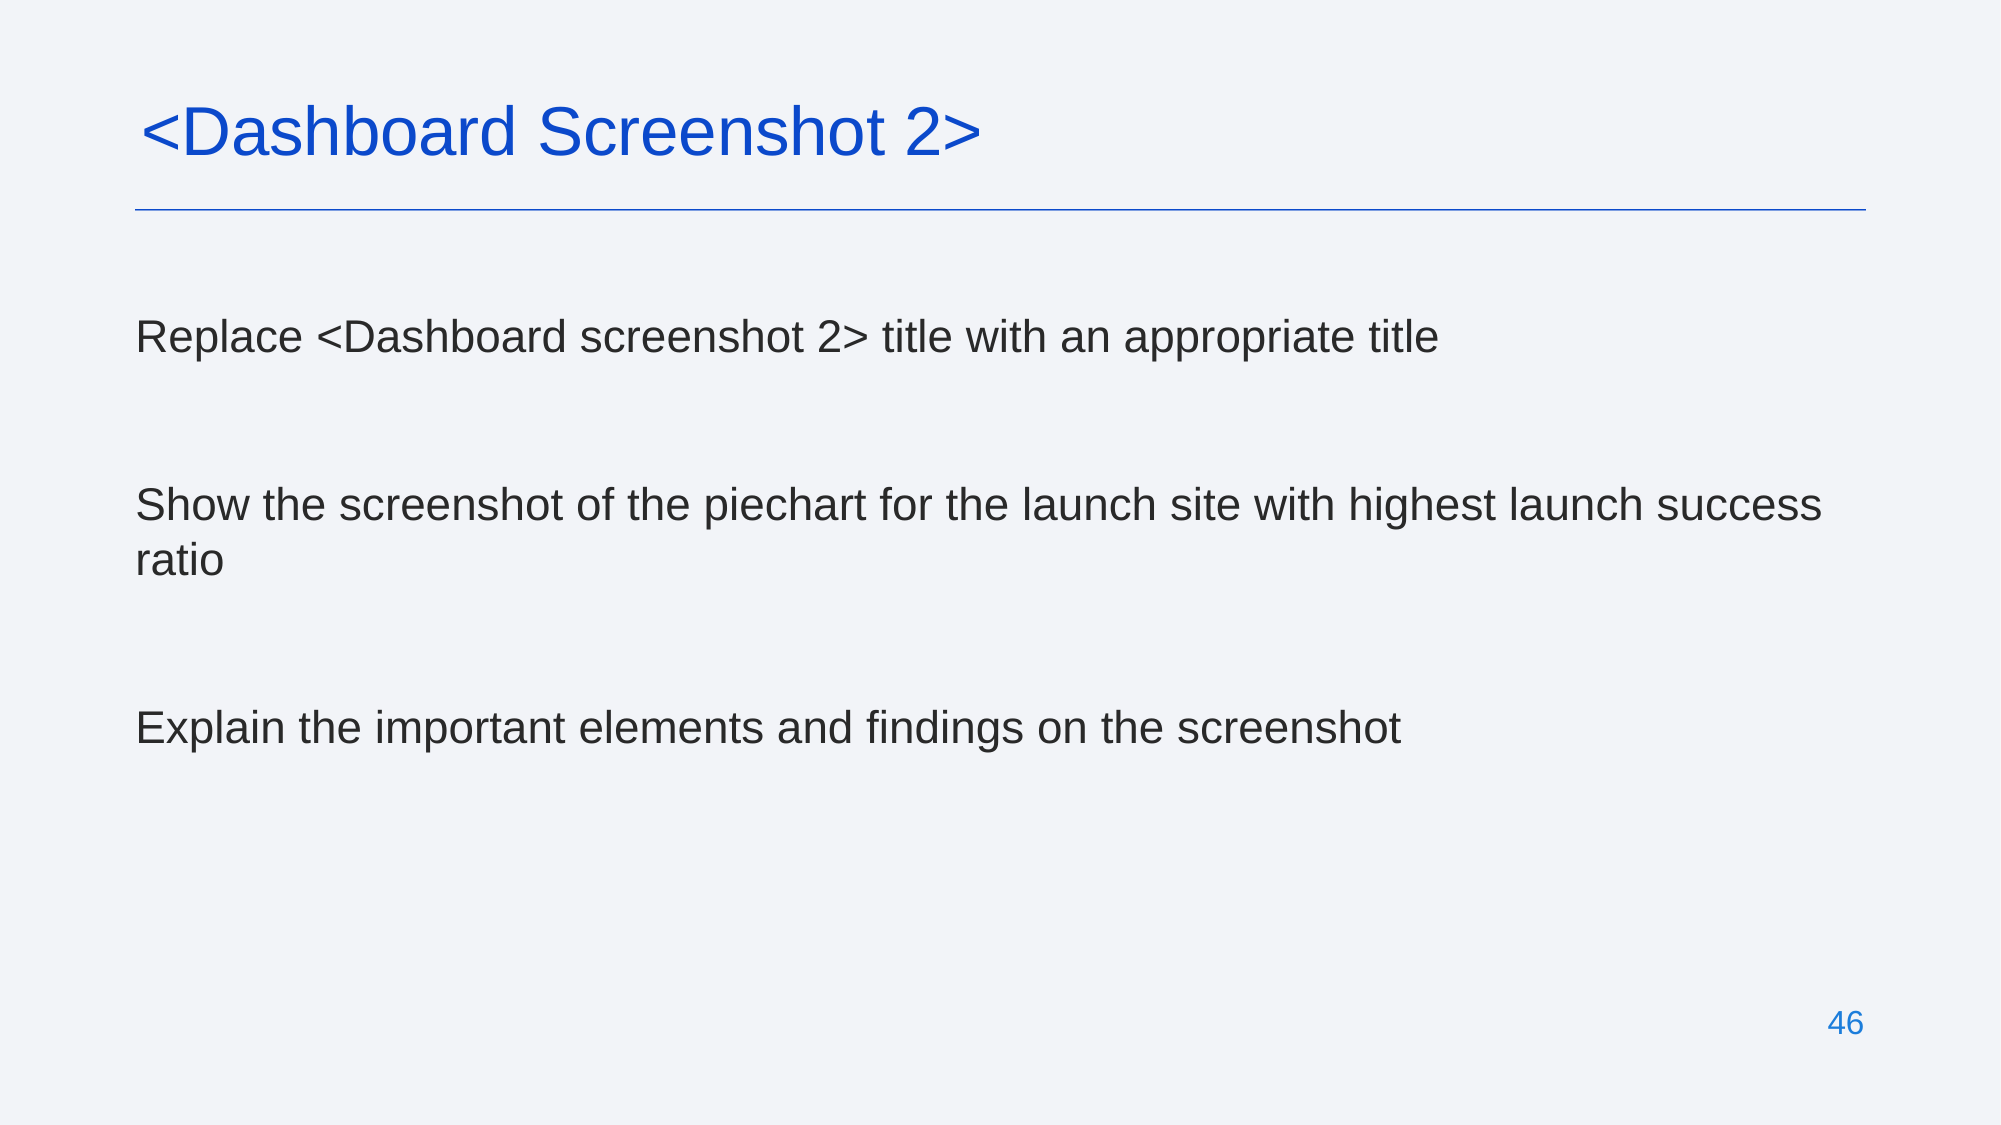

<Dashboard Screenshot 2>
Replace <Dashboard screenshot 2> title with an appropriate title

Show the screenshot of the piechart for the launch site with highest launch success ratio

Explain the important elements and findings on the screenshot

46